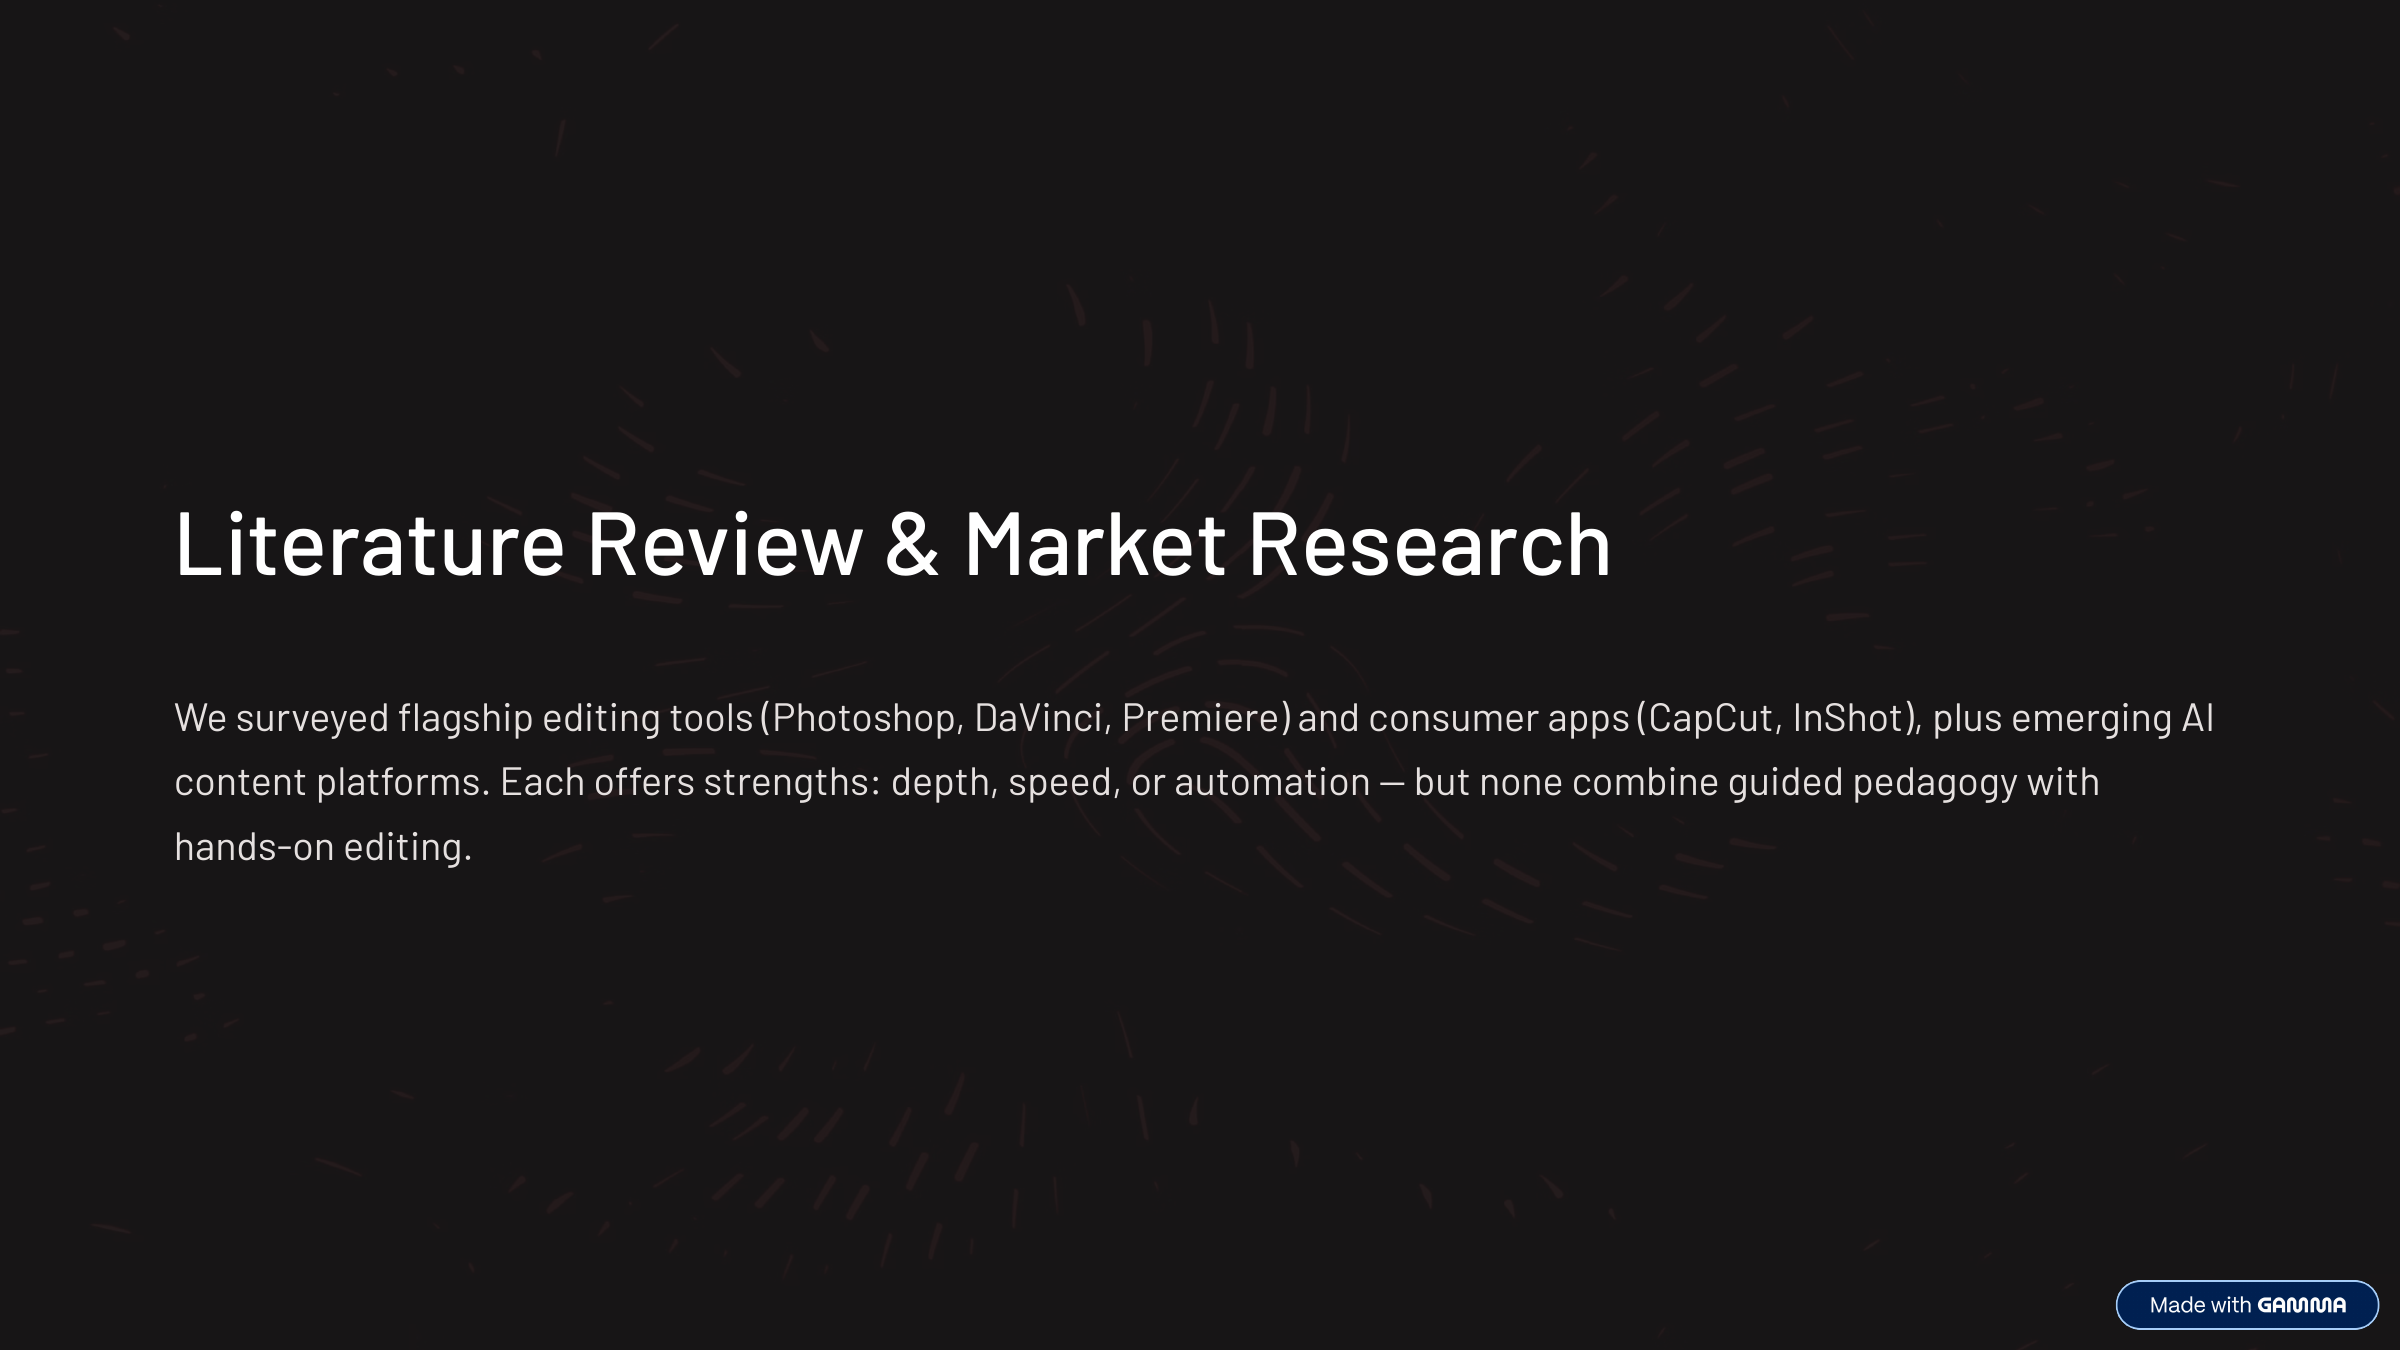

Literature Review & Market Research
We surveyed flagship editing tools (Photoshop, DaVinci, Premiere) and consumer apps (CapCut, InShot), plus emerging AI content platforms. Each offers strengths: depth, speed, or automation — but none combine guided pedagogy with hands-on editing.